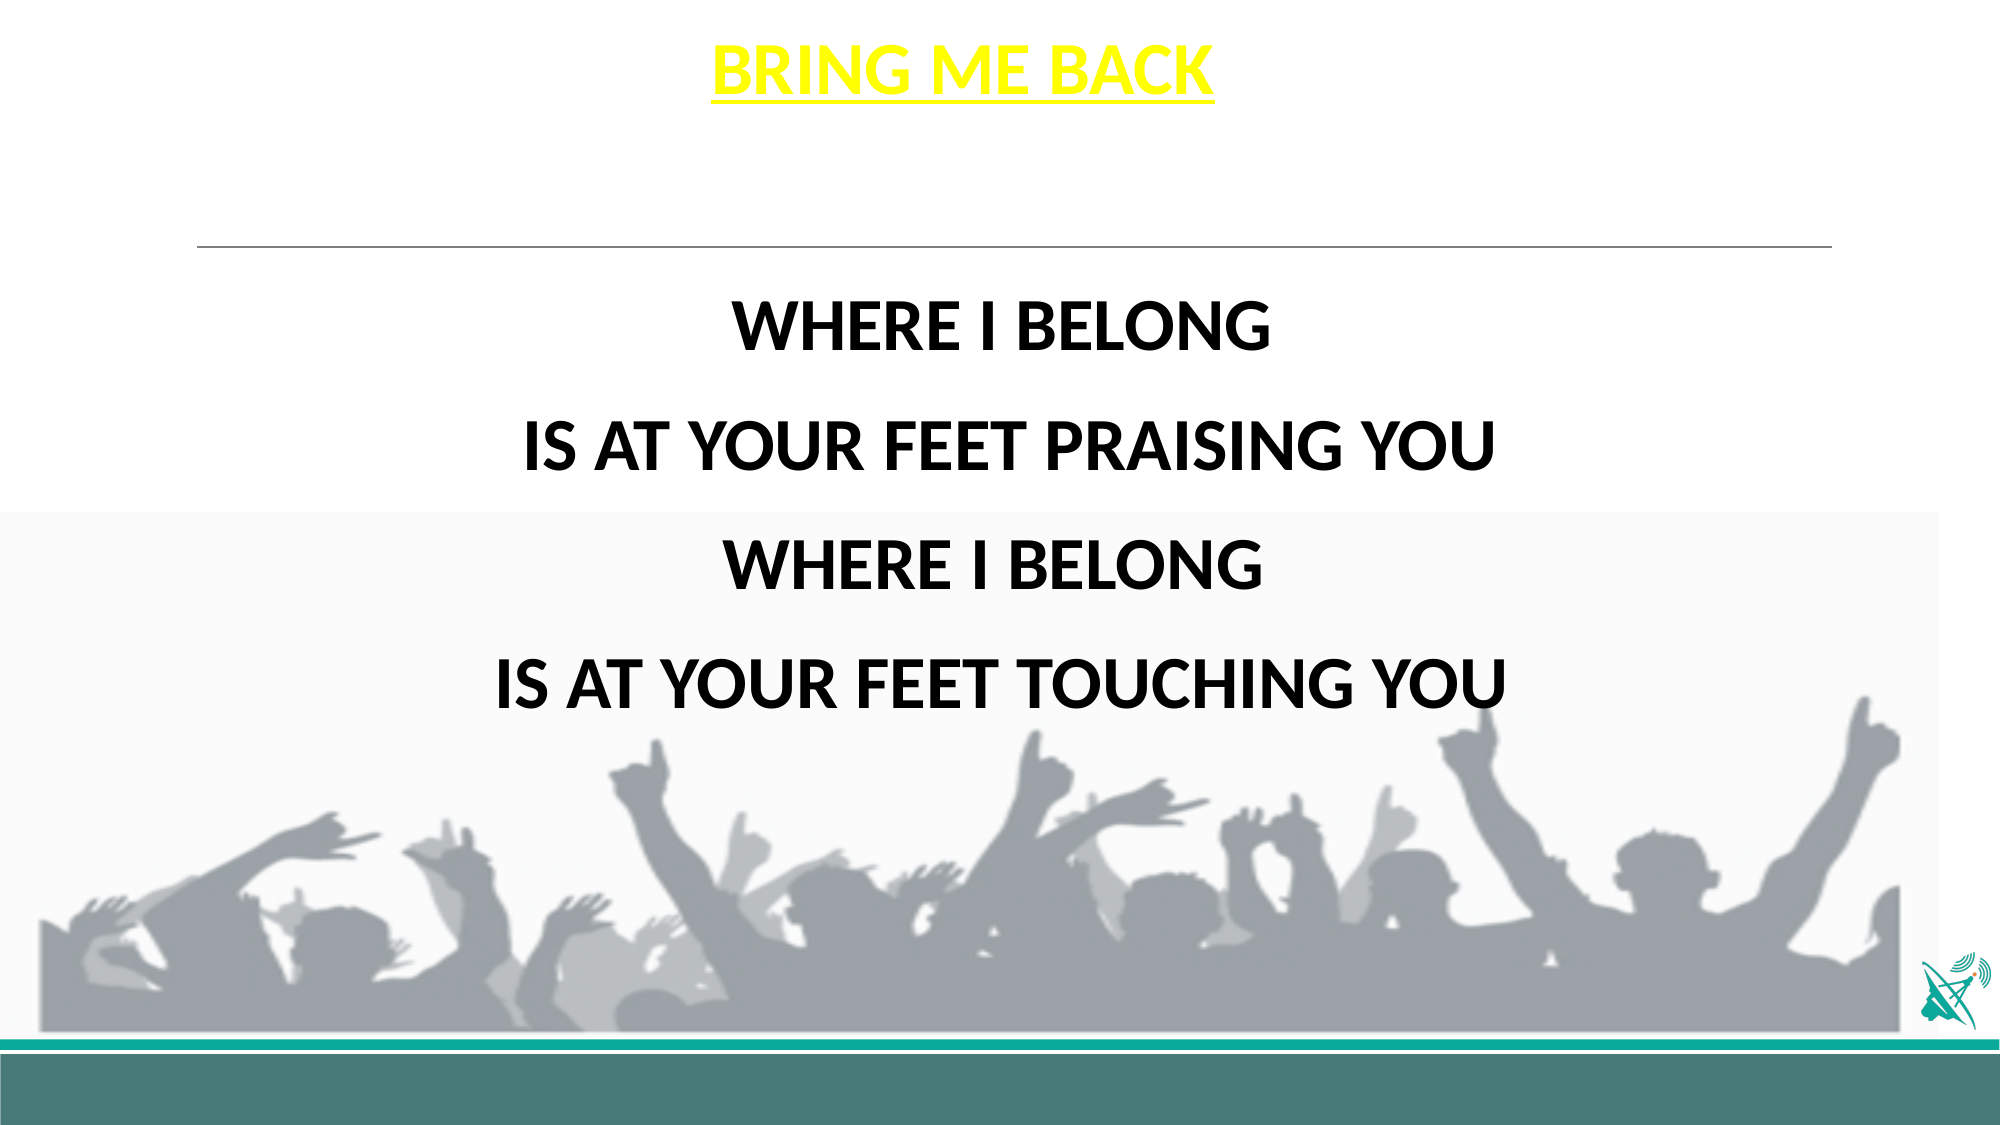

# BRING ME BACK

WHERE I BELONG
 IS AT YOUR FEET PRAISING YOU
WHERE I BELONG
IS AT YOUR FEET TOUCHING YOU